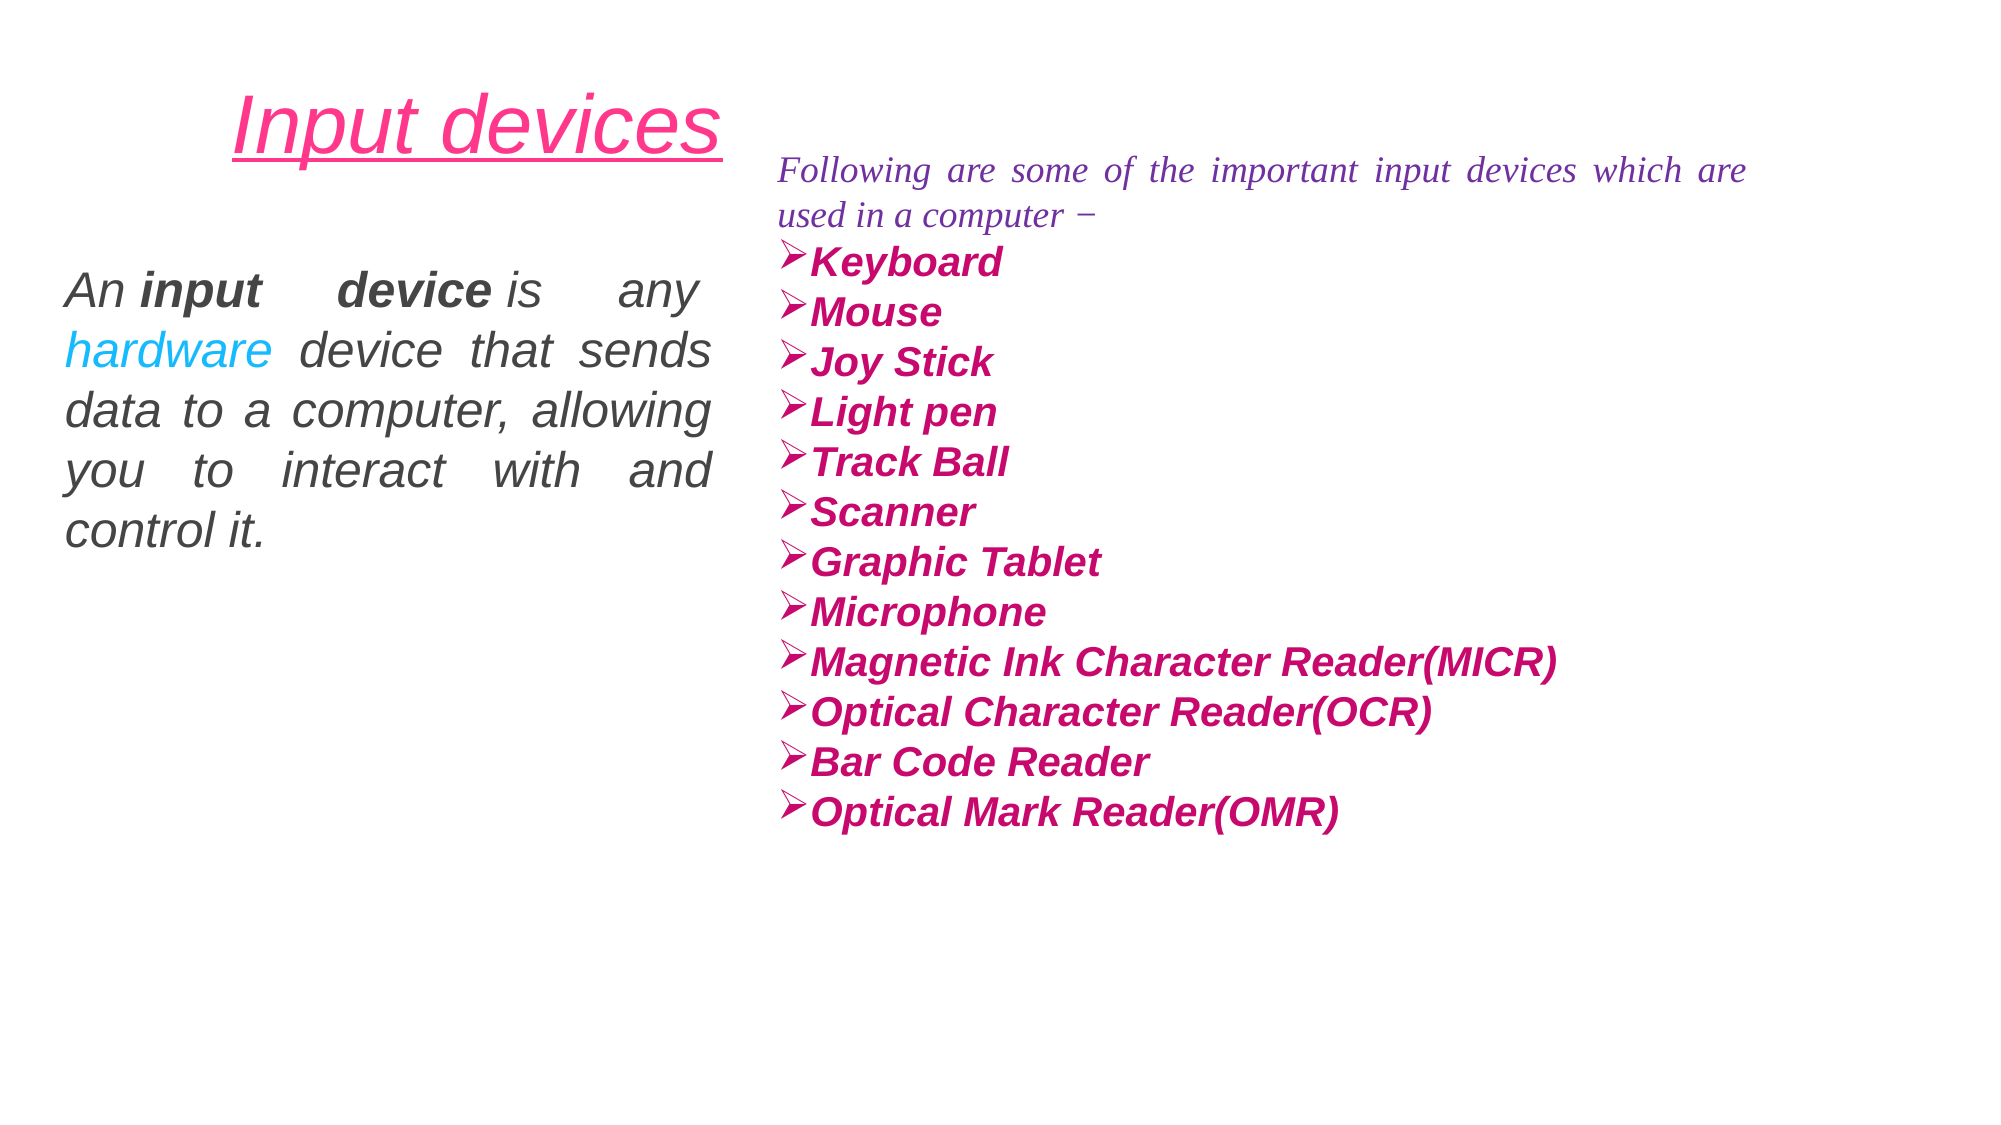

# Input devices
Following are some of the important input devices which are used in a computer −
Keyboard
Mouse
Joy Stick
Light pen
Track Ball
Scanner
Graphic Tablet
Microphone
Magnetic Ink Character Reader(MICR)
Optical Character Reader(OCR)
Bar Code Reader
Optical Mark Reader(OMR)
An input device is any hardware device that sends data to a computer, allowing you to interact with and control it.